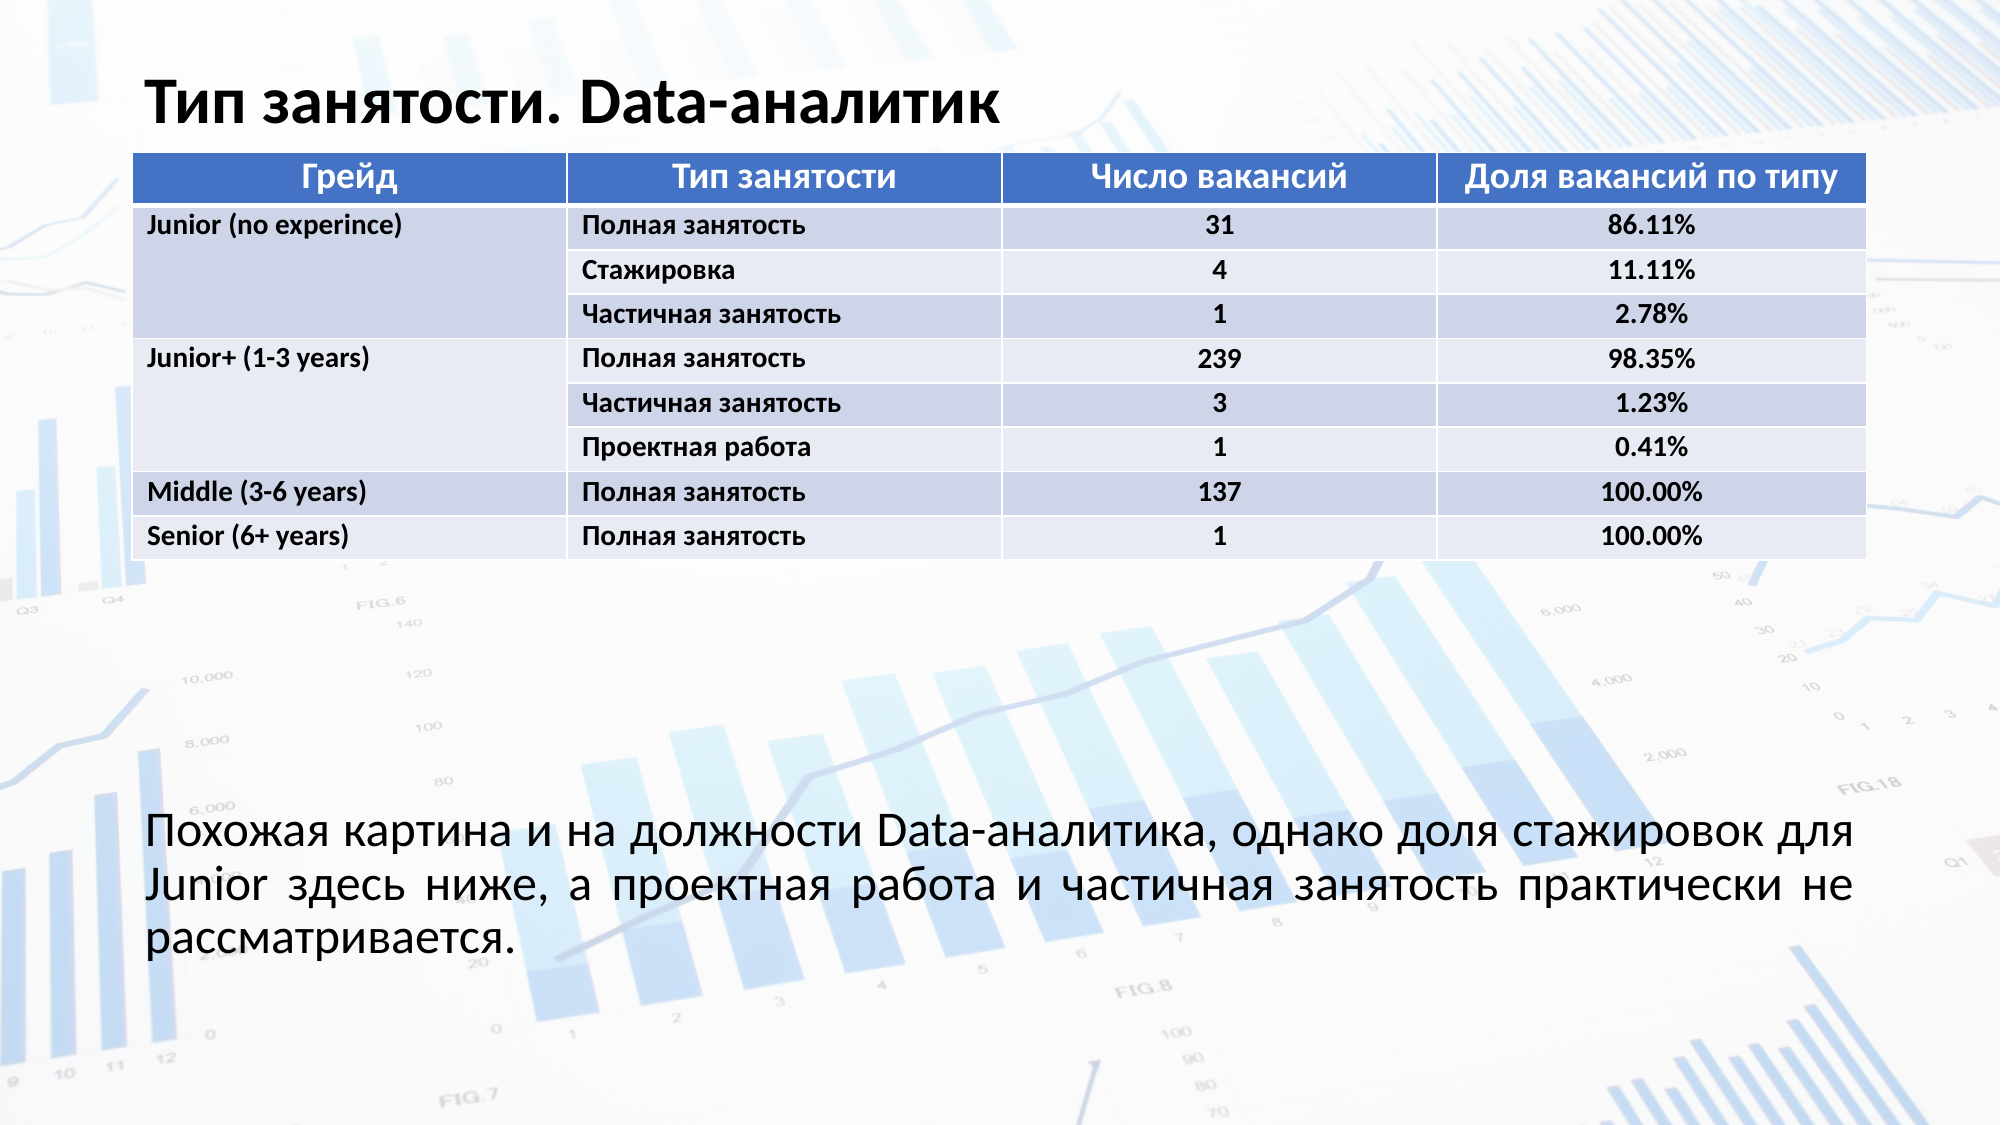

Тип занятости. Data-аналитик

| Грейд | Тип занятости | Число вакансий | Доля вакансий по типу |
| --- | --- | --- | --- |
| Junior (no experince) | Полная занятость | 31 | 86.11% |
|  | Стажировка | 4 | 11.11% |
|  | Частичная занятость | 1 | 2.78% |
| Junior+ (1-3 years) | Полная занятость | 239 | 98.35% |
|  | Частичная занятость | 3 | 1.23% |
|  | Проектная работа | 1 | 0.41% |
| Middle (3-6 years) | Полная занятость | 137 | 100.00% |
| Senior (6+ years) | Полная занятость | 1 | 100.00% |

Похожая картина и на должности Data-аналитика, однако доля стажировок для Junior здесь ниже, а проектная работа и частичная занятость практически не рассматривается.